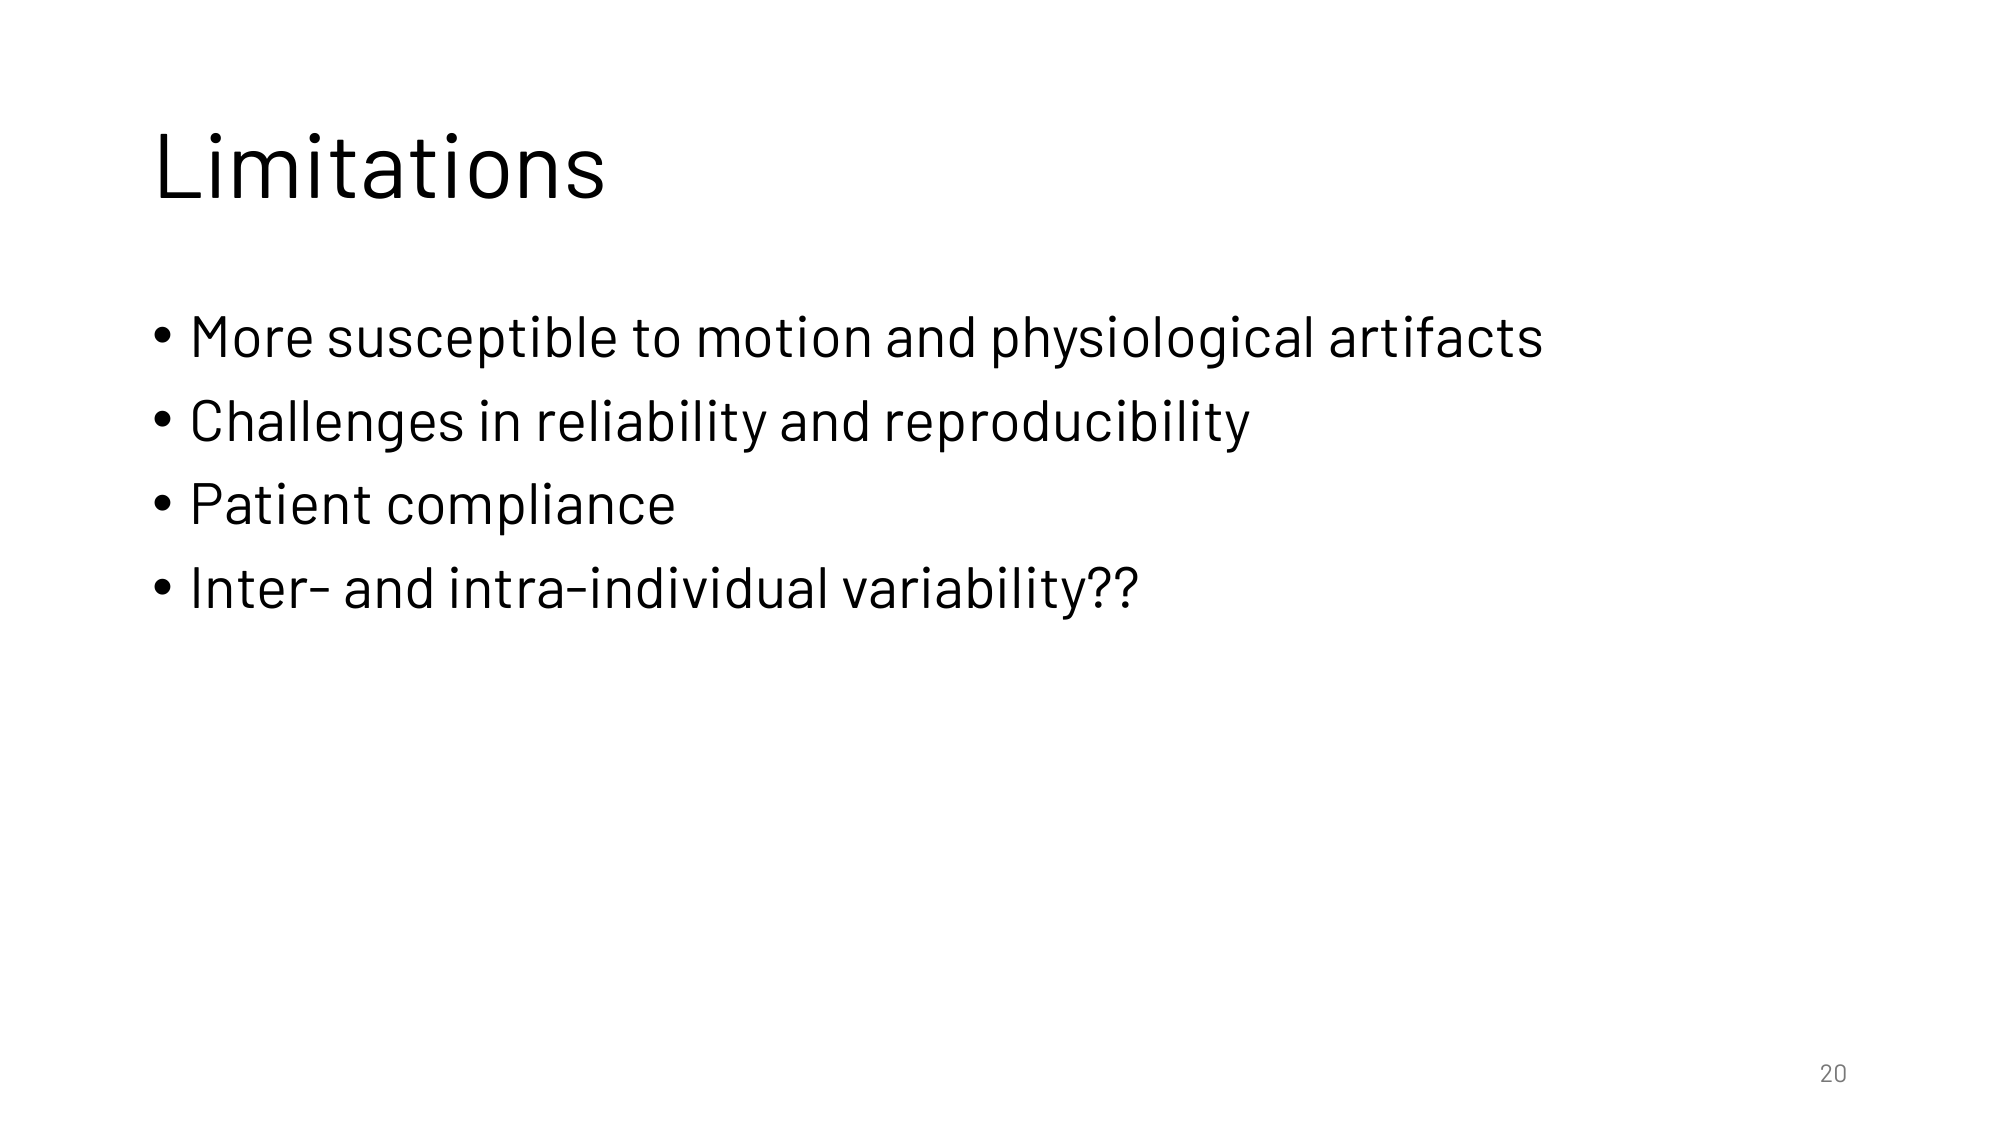

# Limitations
More susceptible to motion and physiological artifacts
Challenges in reliability and reproducibility
Patient compliance
Inter- and intra-individual variability??
20